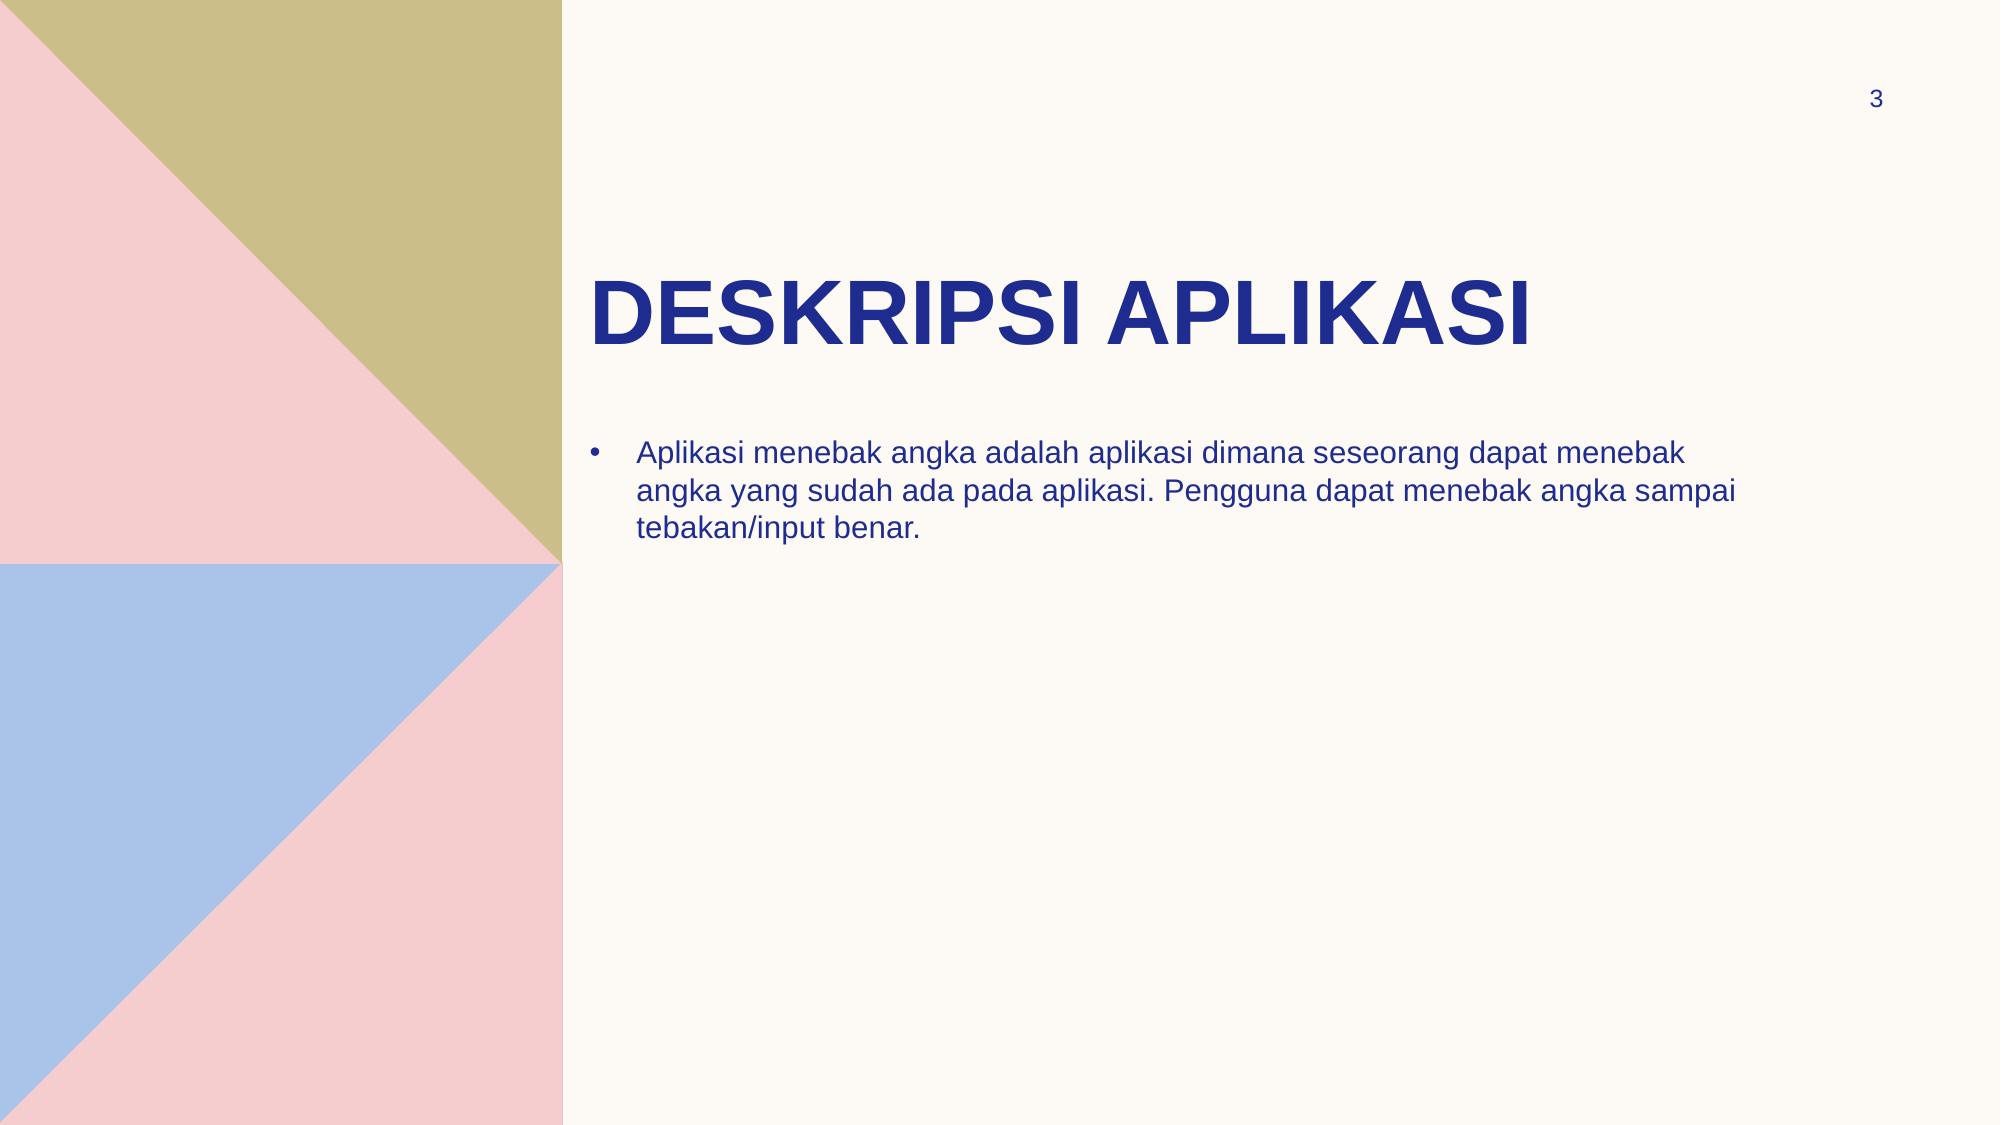

3
# DESKRIPSI APLIKASI
Aplikasi menebak angka adalah aplikasi dimana seseorang dapat menebak angka yang sudah ada pada aplikasi. Pengguna dapat menebak angka sampai tebakan/input benar.